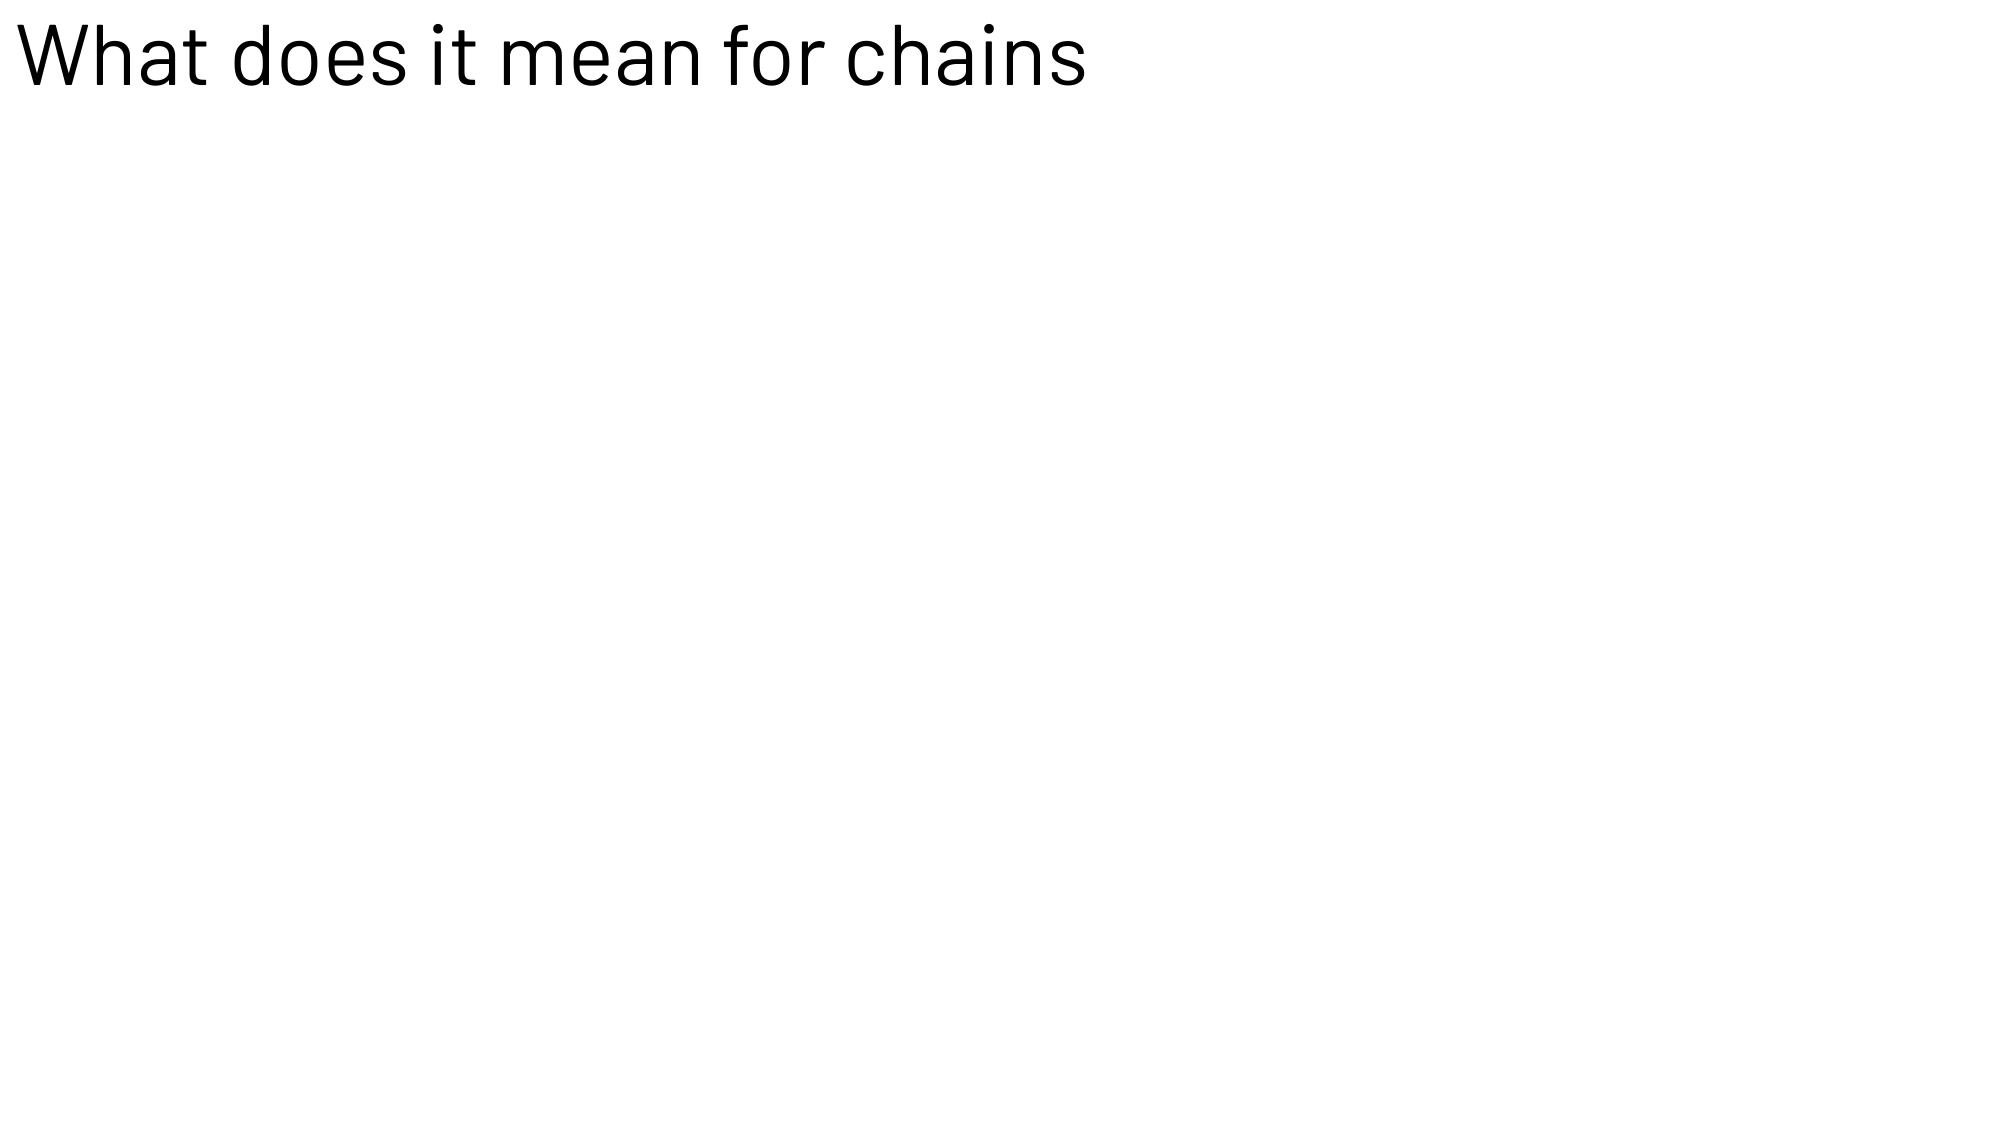

# What does it mean for chains